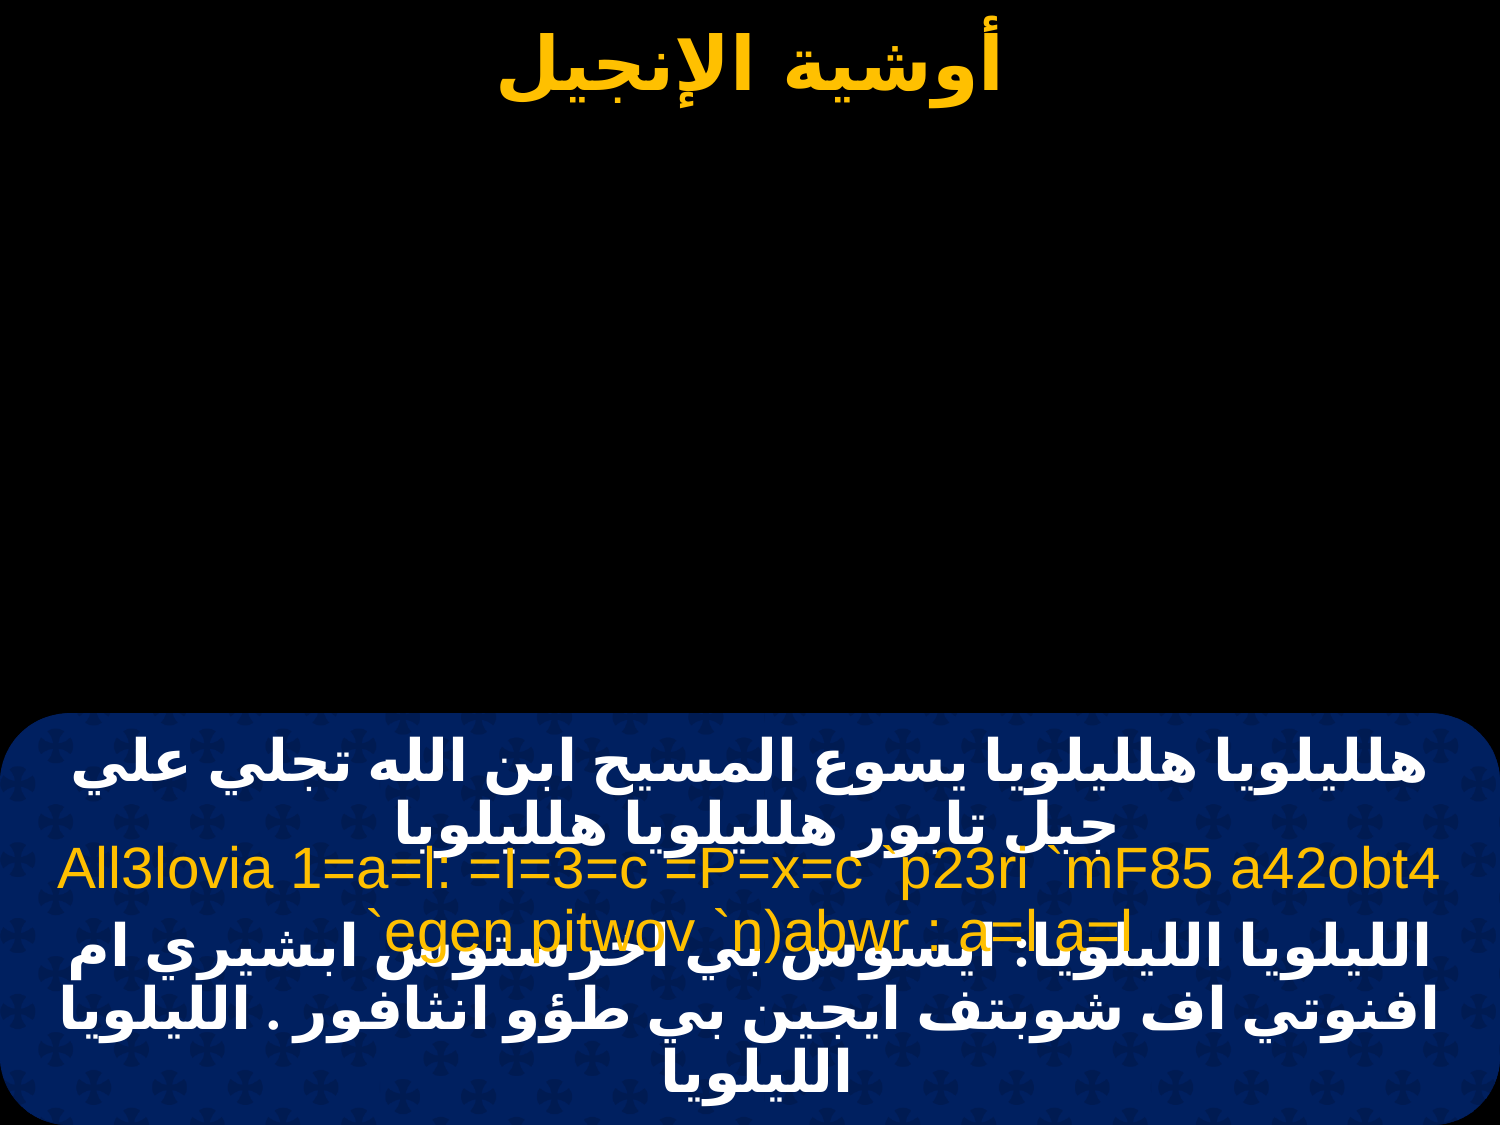

# هلليلويا هلليلويا يسوع المسيح ابن الله تجلي علي جبل تابور هلليلويا هلليلويا
All3lovia 1=a=l: =I=3=c =P=x=c `p23ri `mF85 a42obt4 `egen pitwov `n)abwr : a=l a=l
الليلويا الليلويا: ايسوس بي اخرستوس ابشيري ام افنوتي اف شوبتف ايجين بي طؤو انثافور . الليلويا الليلويا